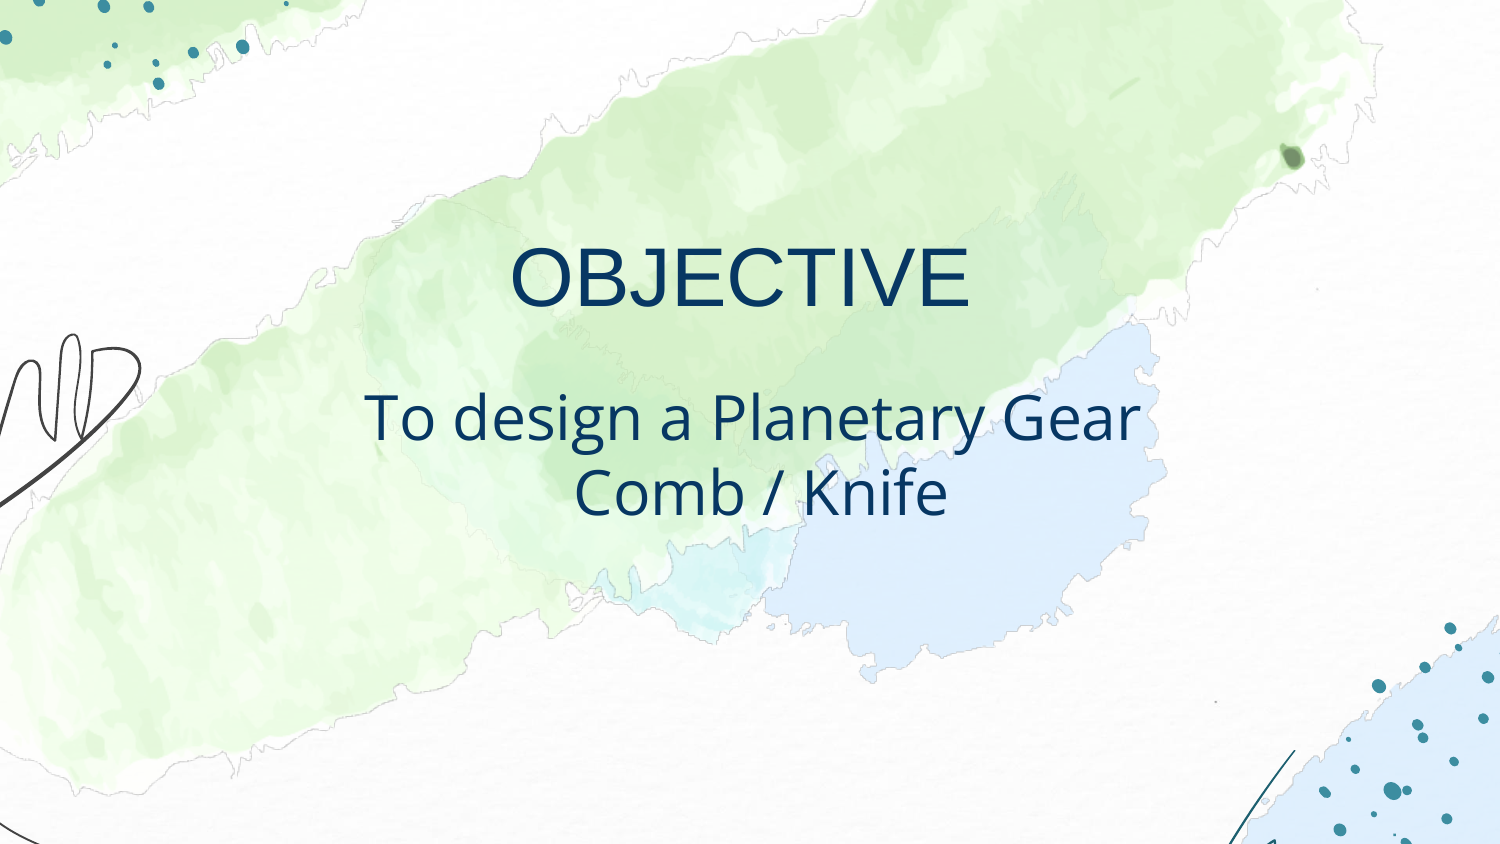

# OBJECTIVE
To design a Planetary Gear
Comb / Knife